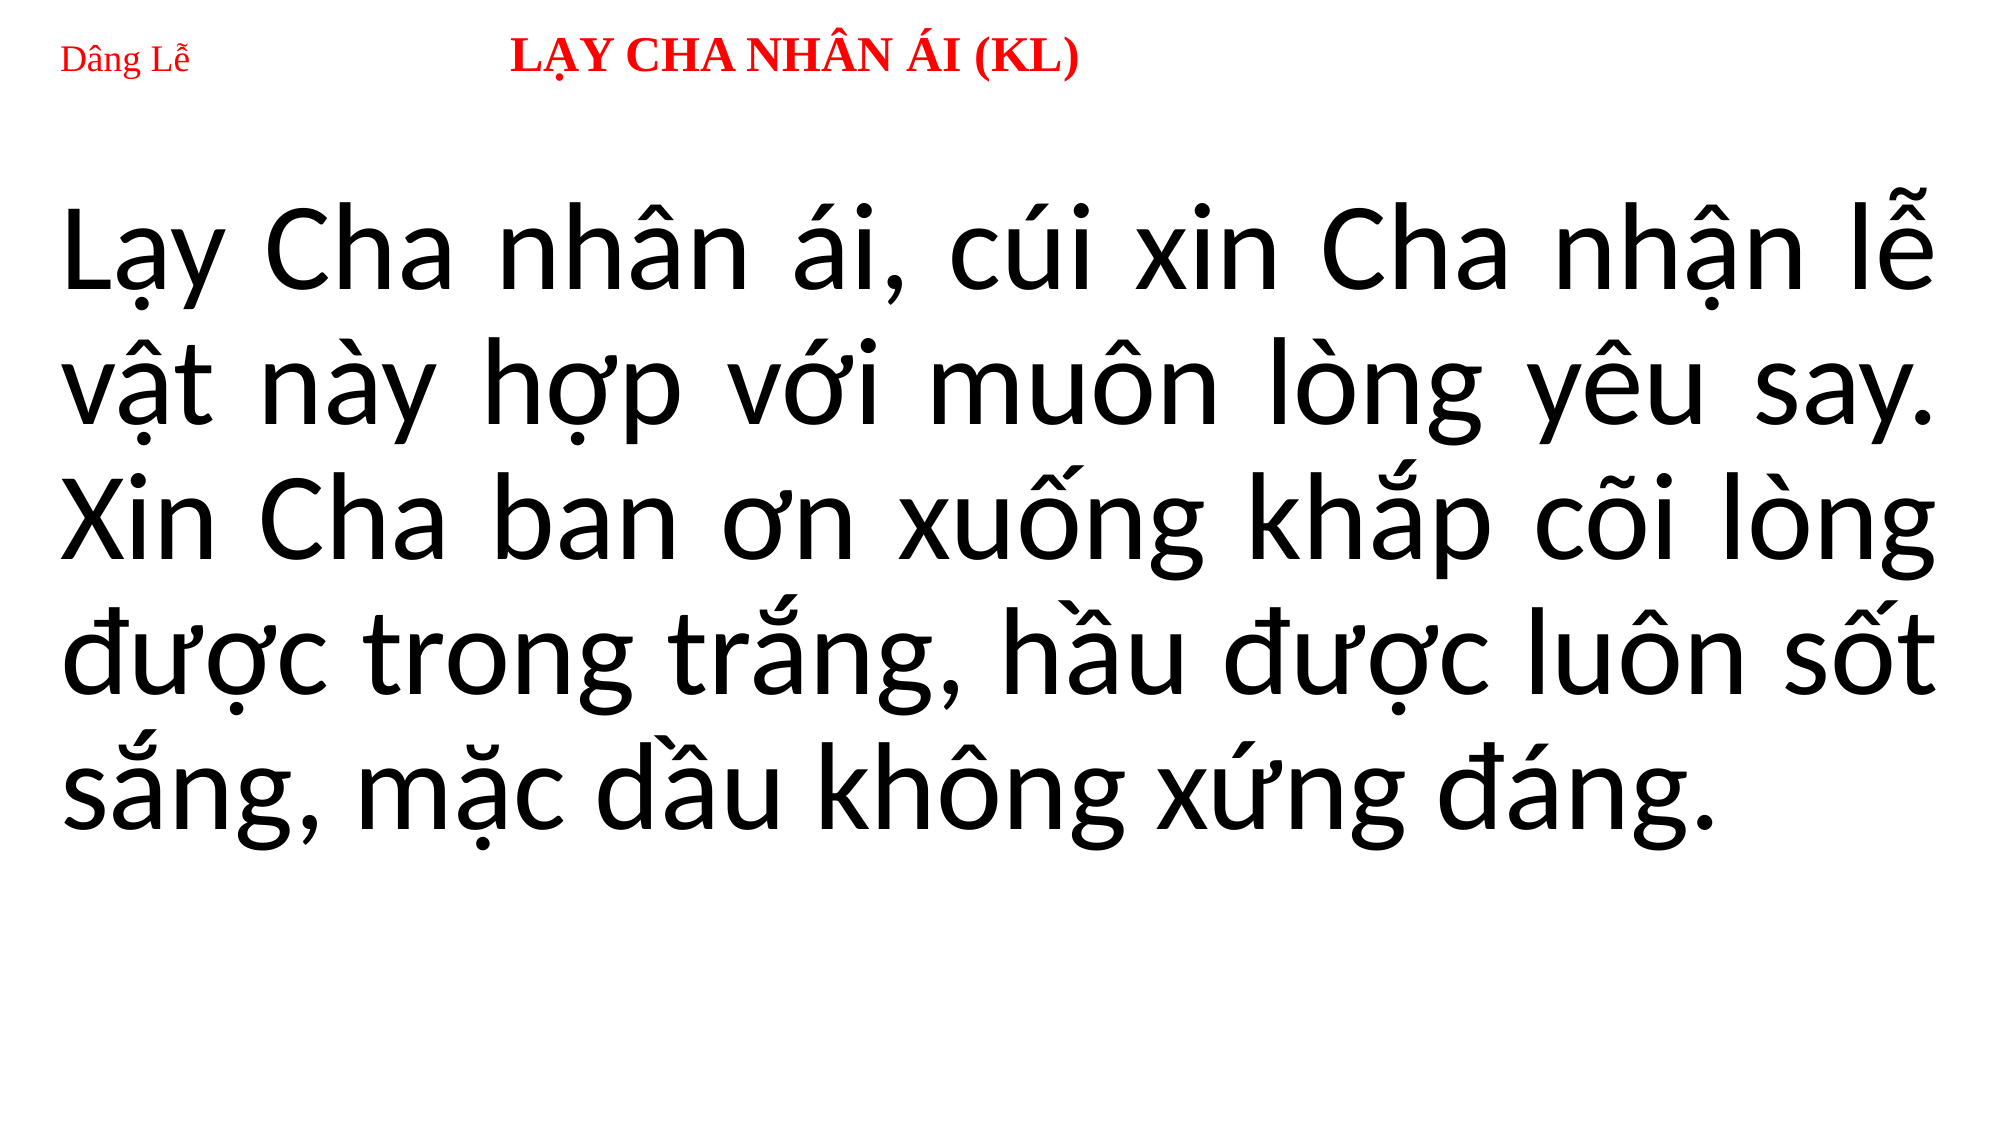

# Dâng Lễ              		LẠY CHA NHÂN ÁI (KL)
Lạy Cha nhân ái, cúi xin Cha nhận lễ vật này hợp với muôn lòng yêu say. Xin Cha ban ơn xuống khắp cõi lòng được trong trắng, hầu được luôn sốt sắng, mặc dầu không xứng đáng.